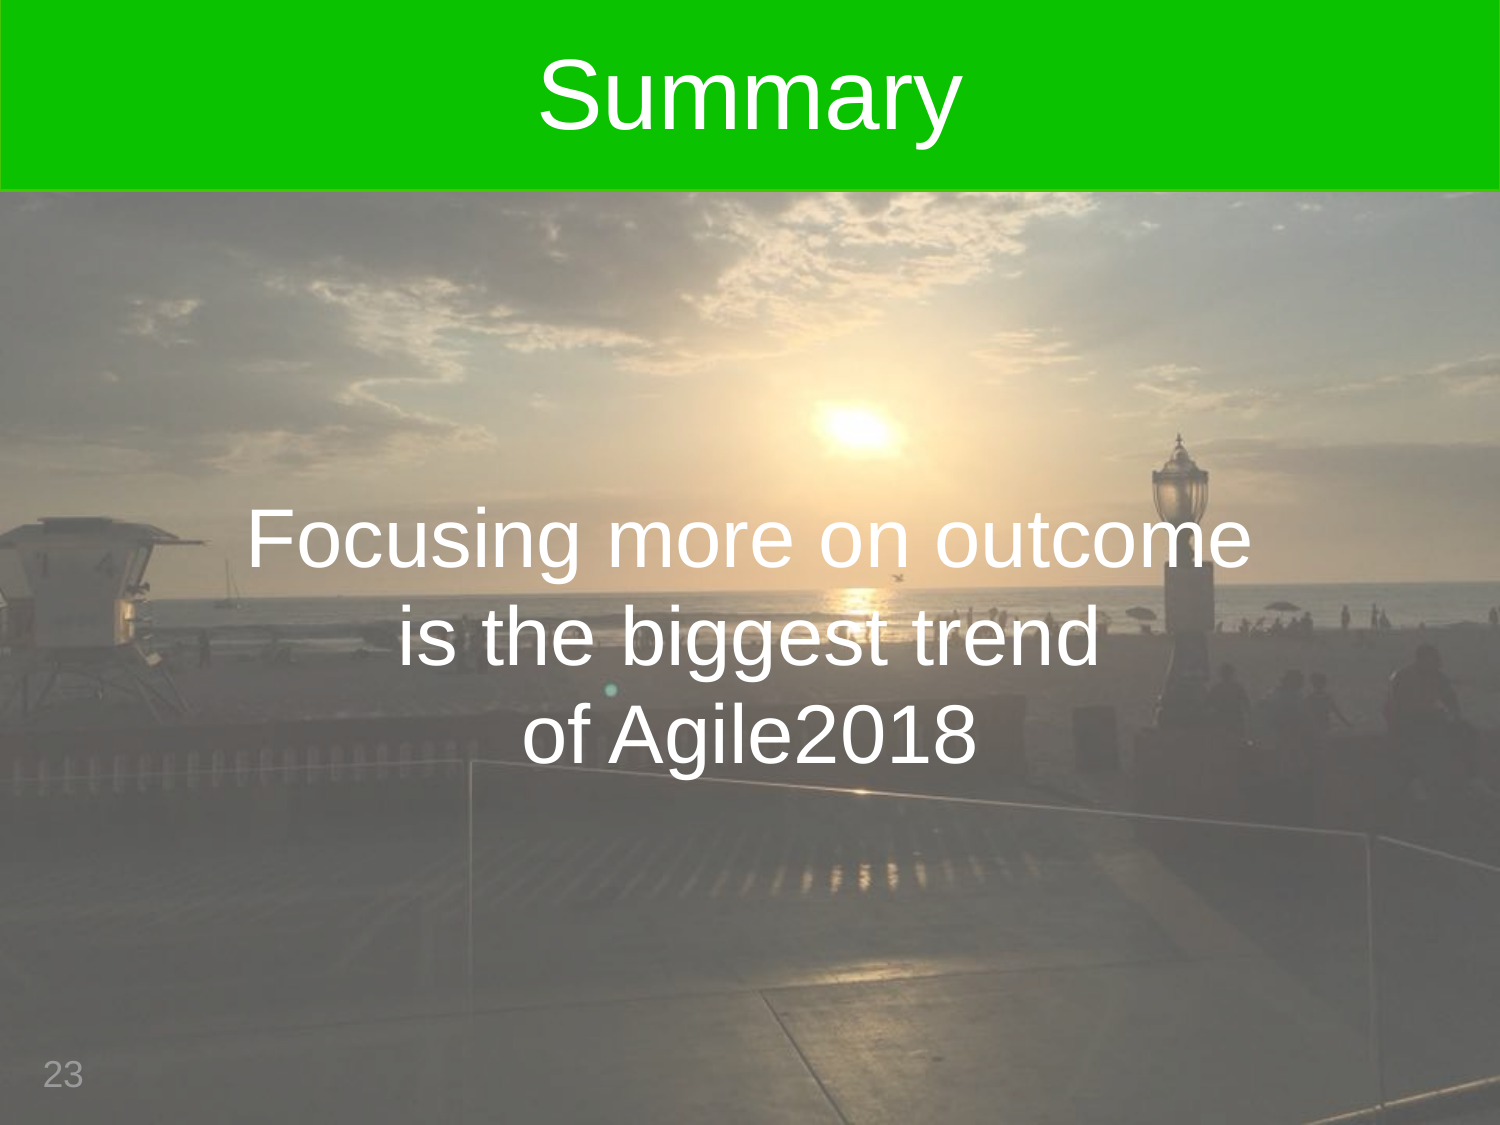

# Summary
Focusing more on outcome
is the biggest trend
of Agile2018
23